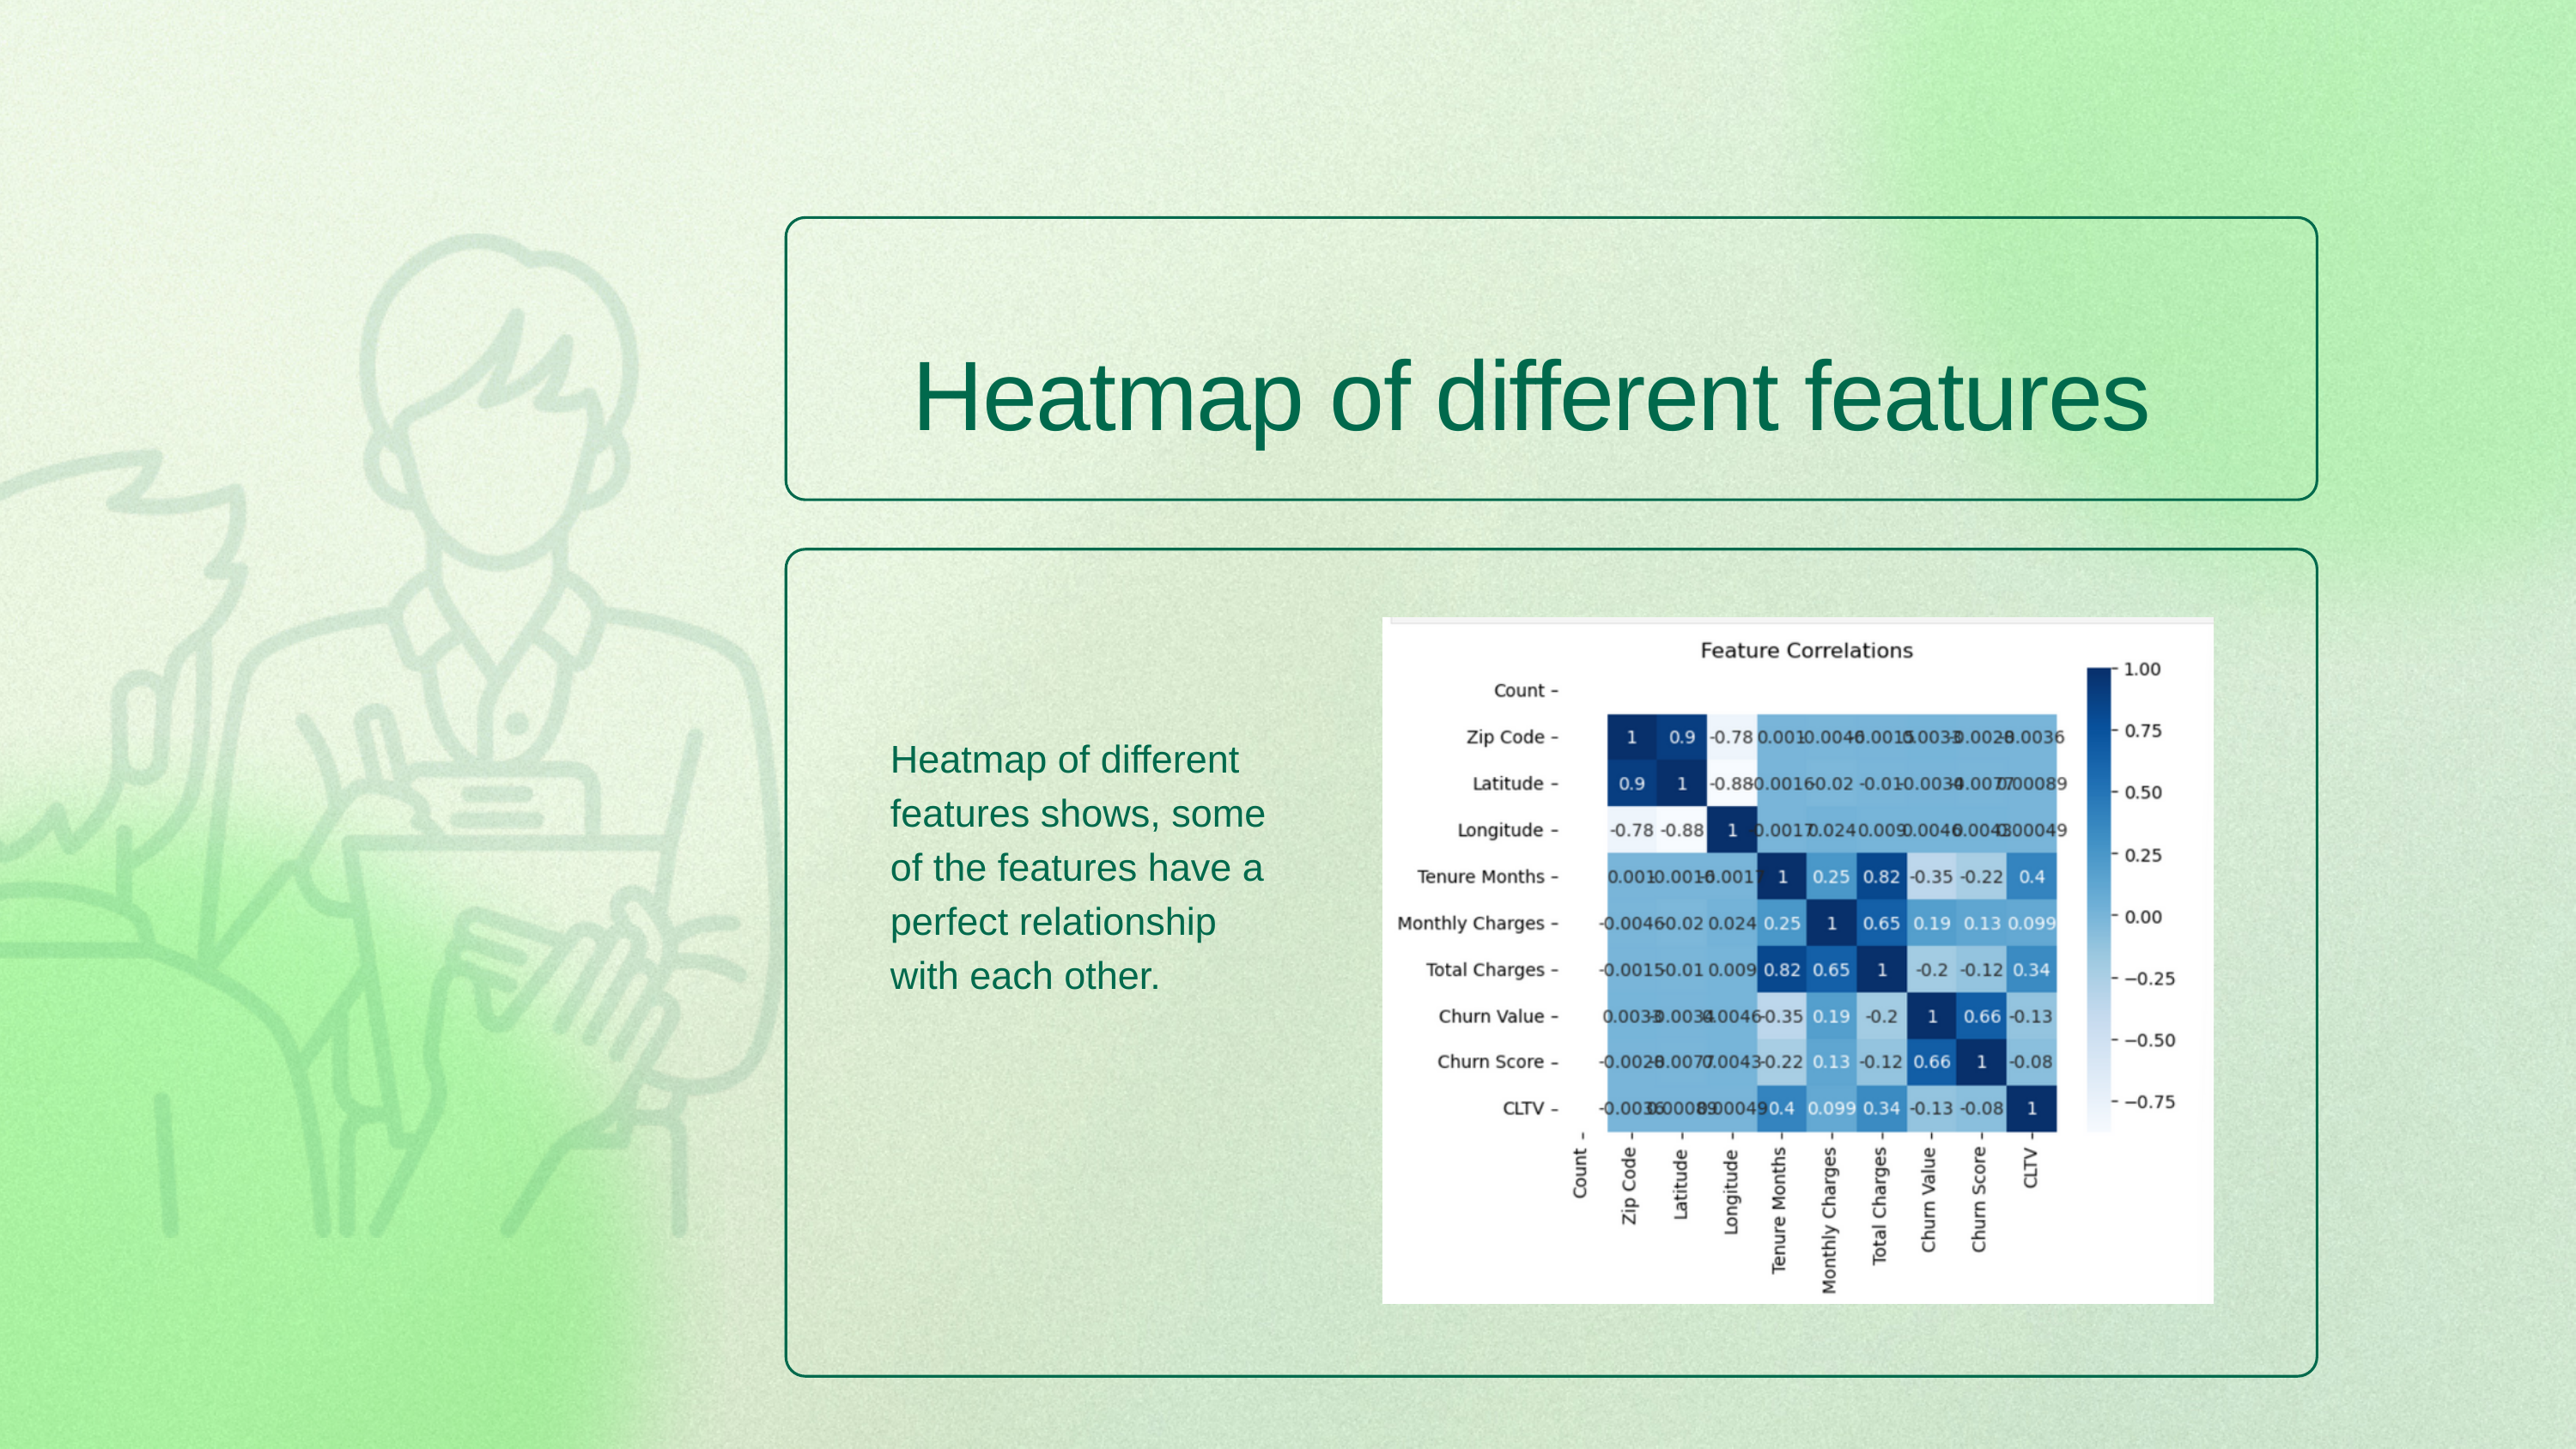

Heatmap of different features

Heatmap of different features shows, some of the features have a perfect relationship with each other.